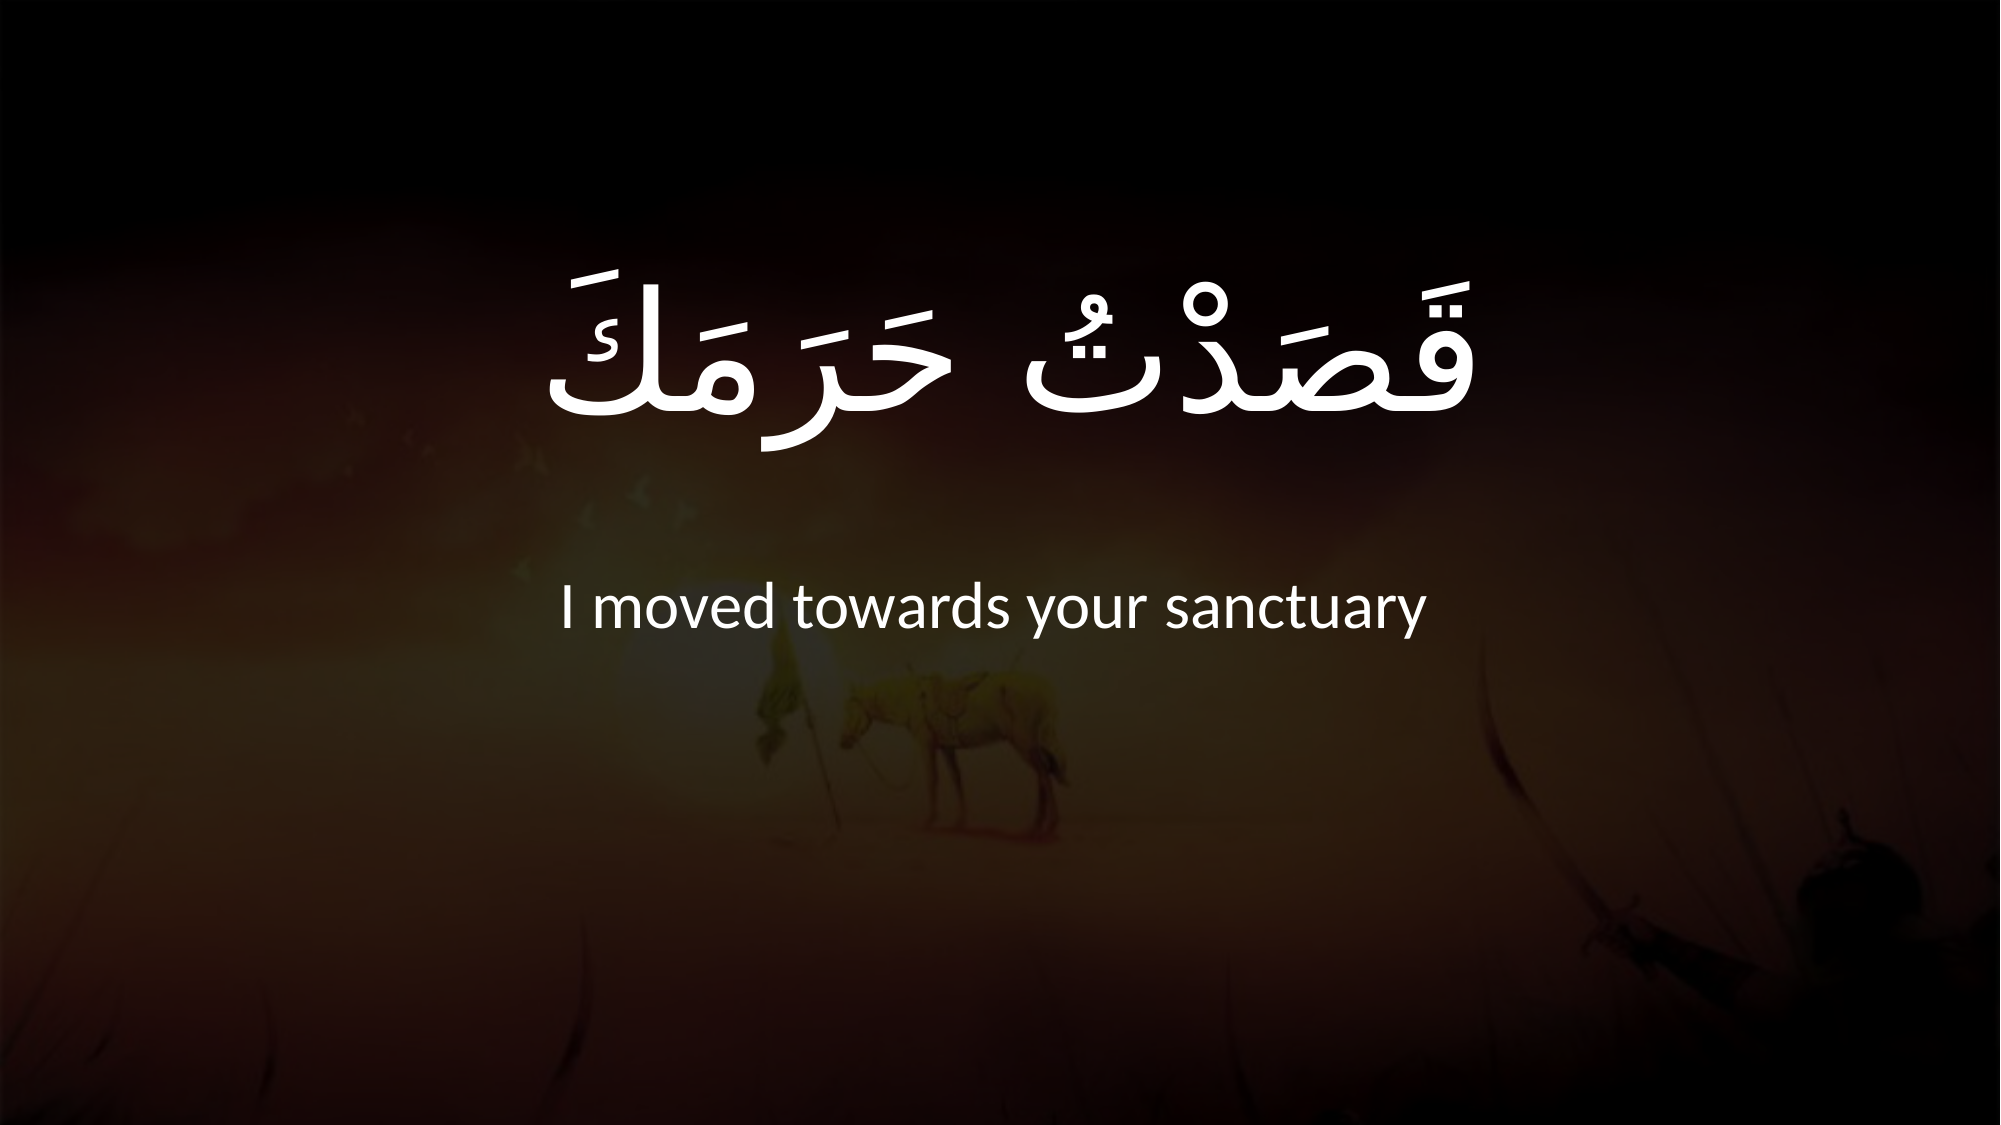

# قَصَدْتُ حَرَمَكَ
I moved towards your sanctuary